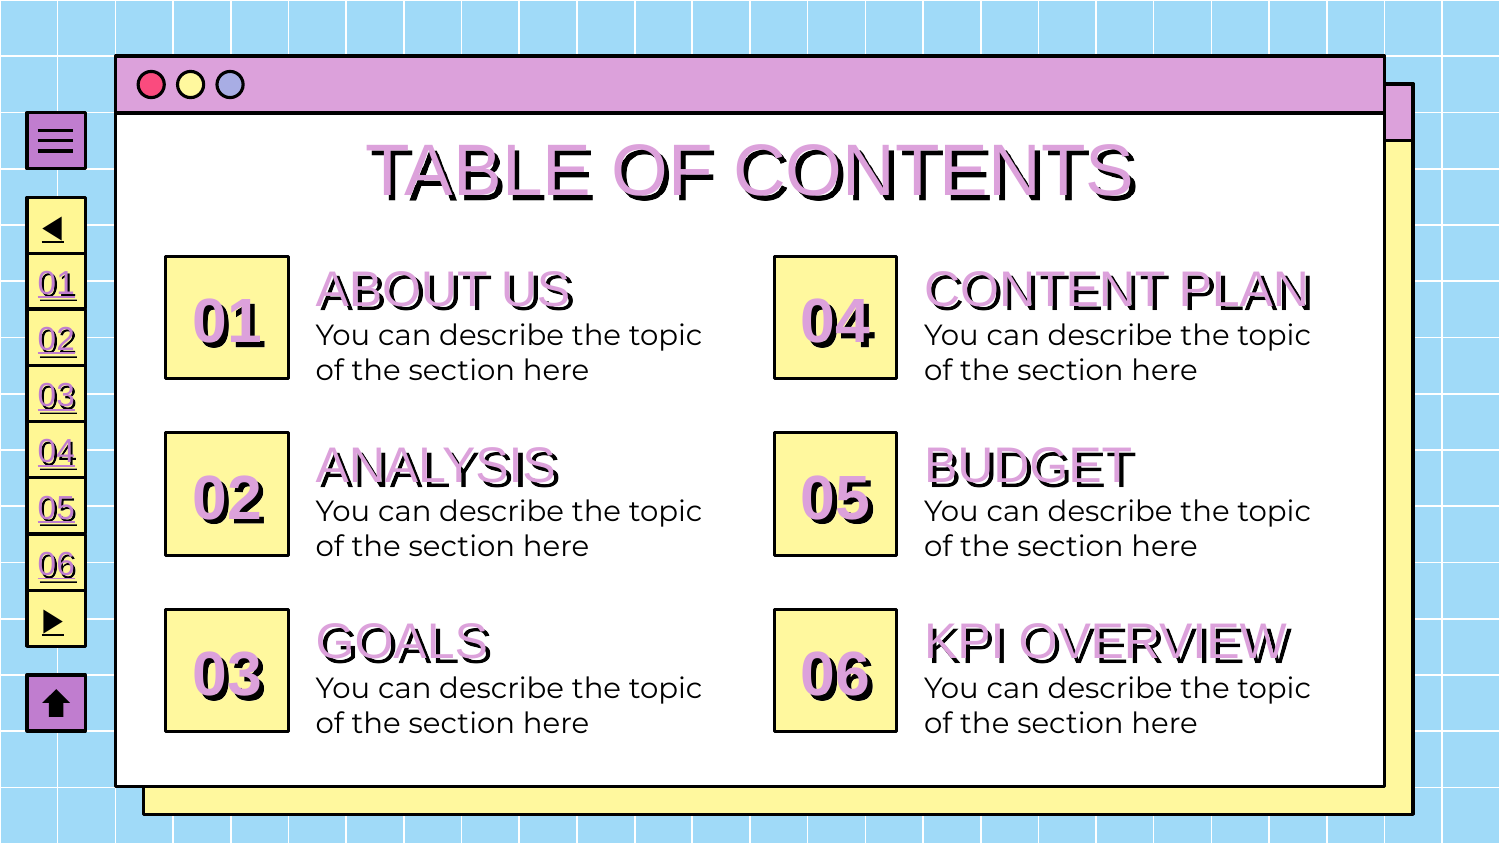

# TABLE OF CONTENTS

◀

01

02

03

04

05

06
▶

ABOUT US
CONTENT PLAN
01
04
You can describe the topic of the section here
You can describe the topic of the section here

ANALYSIS
BUDGET
02
05
You can describe the topic of the section here
You can describe the topic of the section here

GOALS
KPI OVERVIEW
03
06
You can describe the topic of the section here
You can describe the topic of the section here